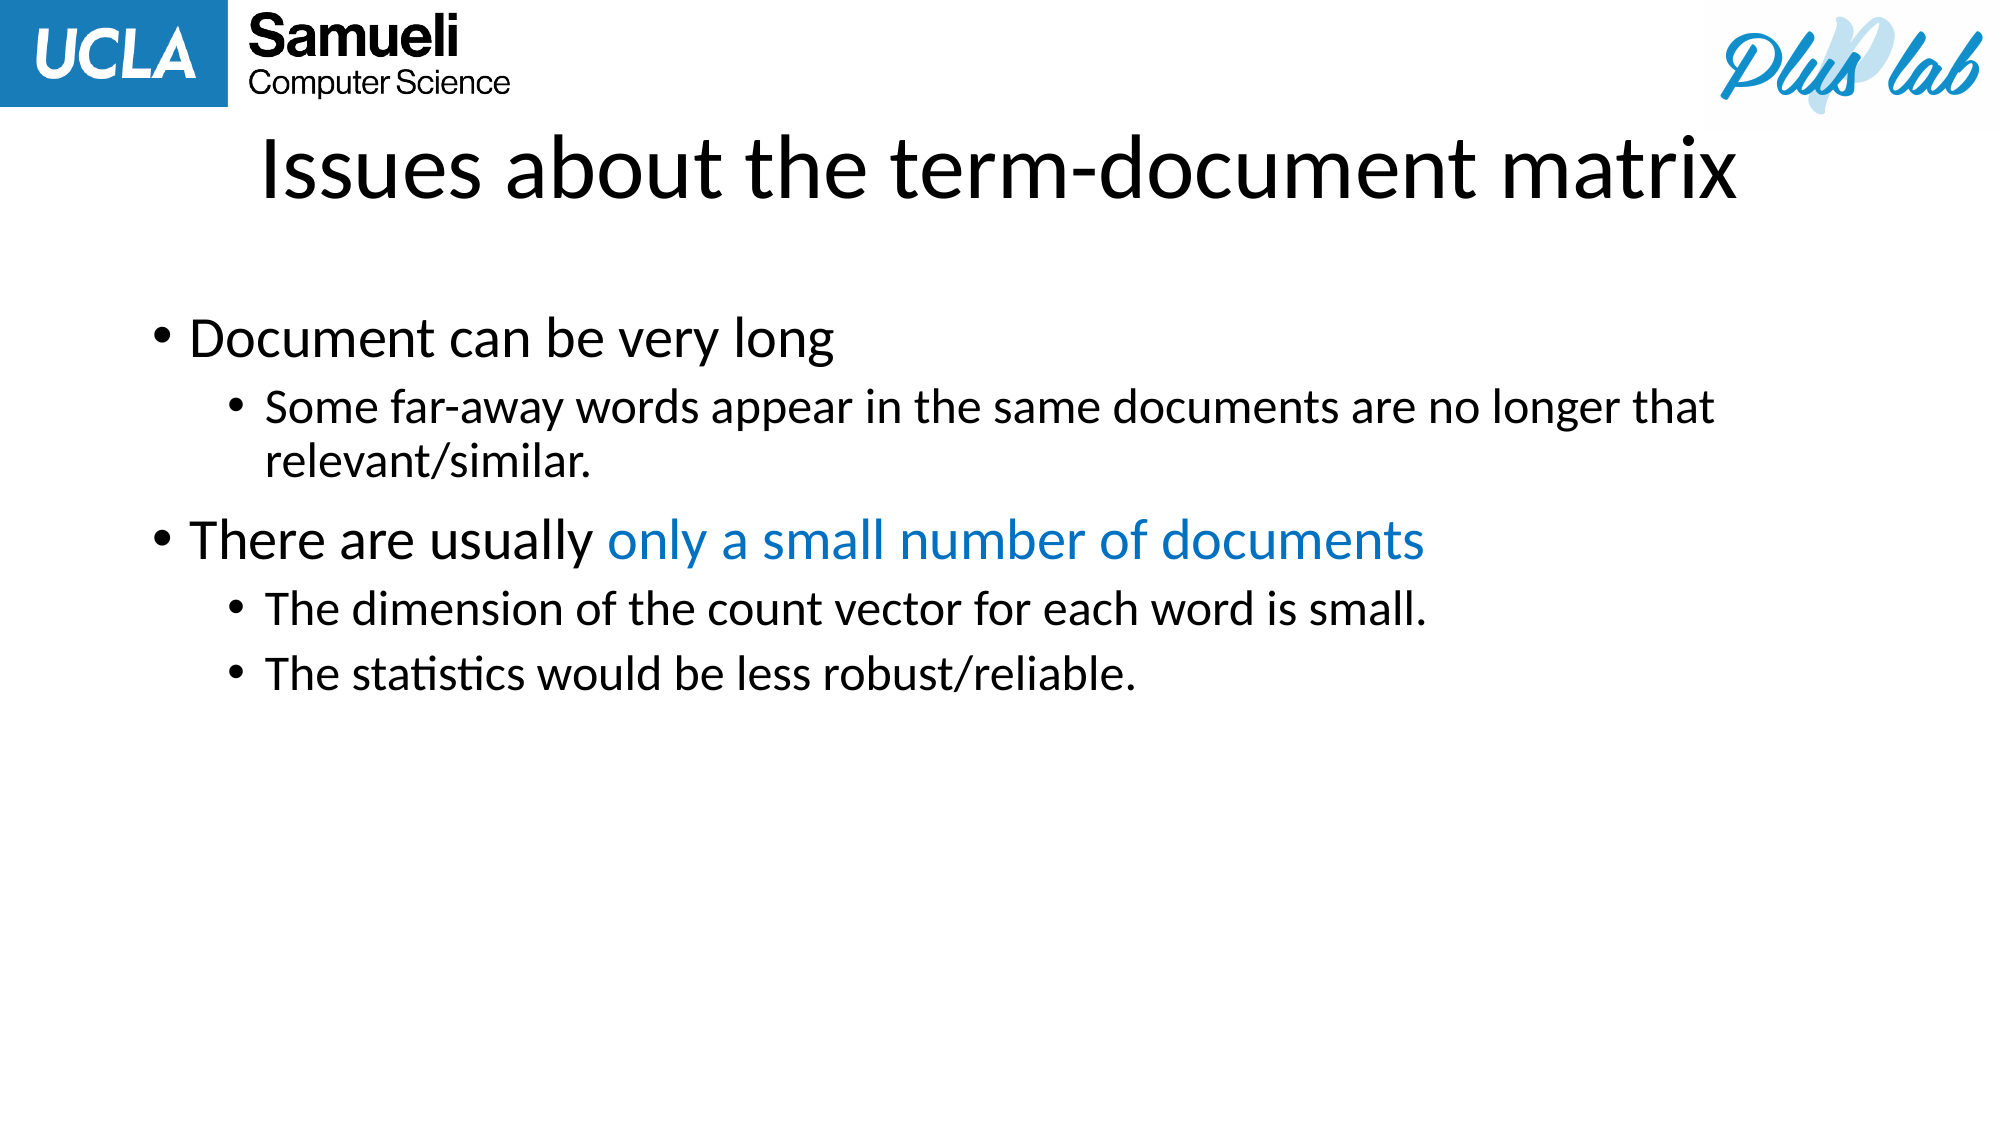

# Issues about the term-document matrix
Document can be very long
Some far-away words appear in the same documents are no longer that relevant/similar.
There are usually only a small number of documents
The dimension of the count vector for each word is small.
The statistics would be less robust/reliable.